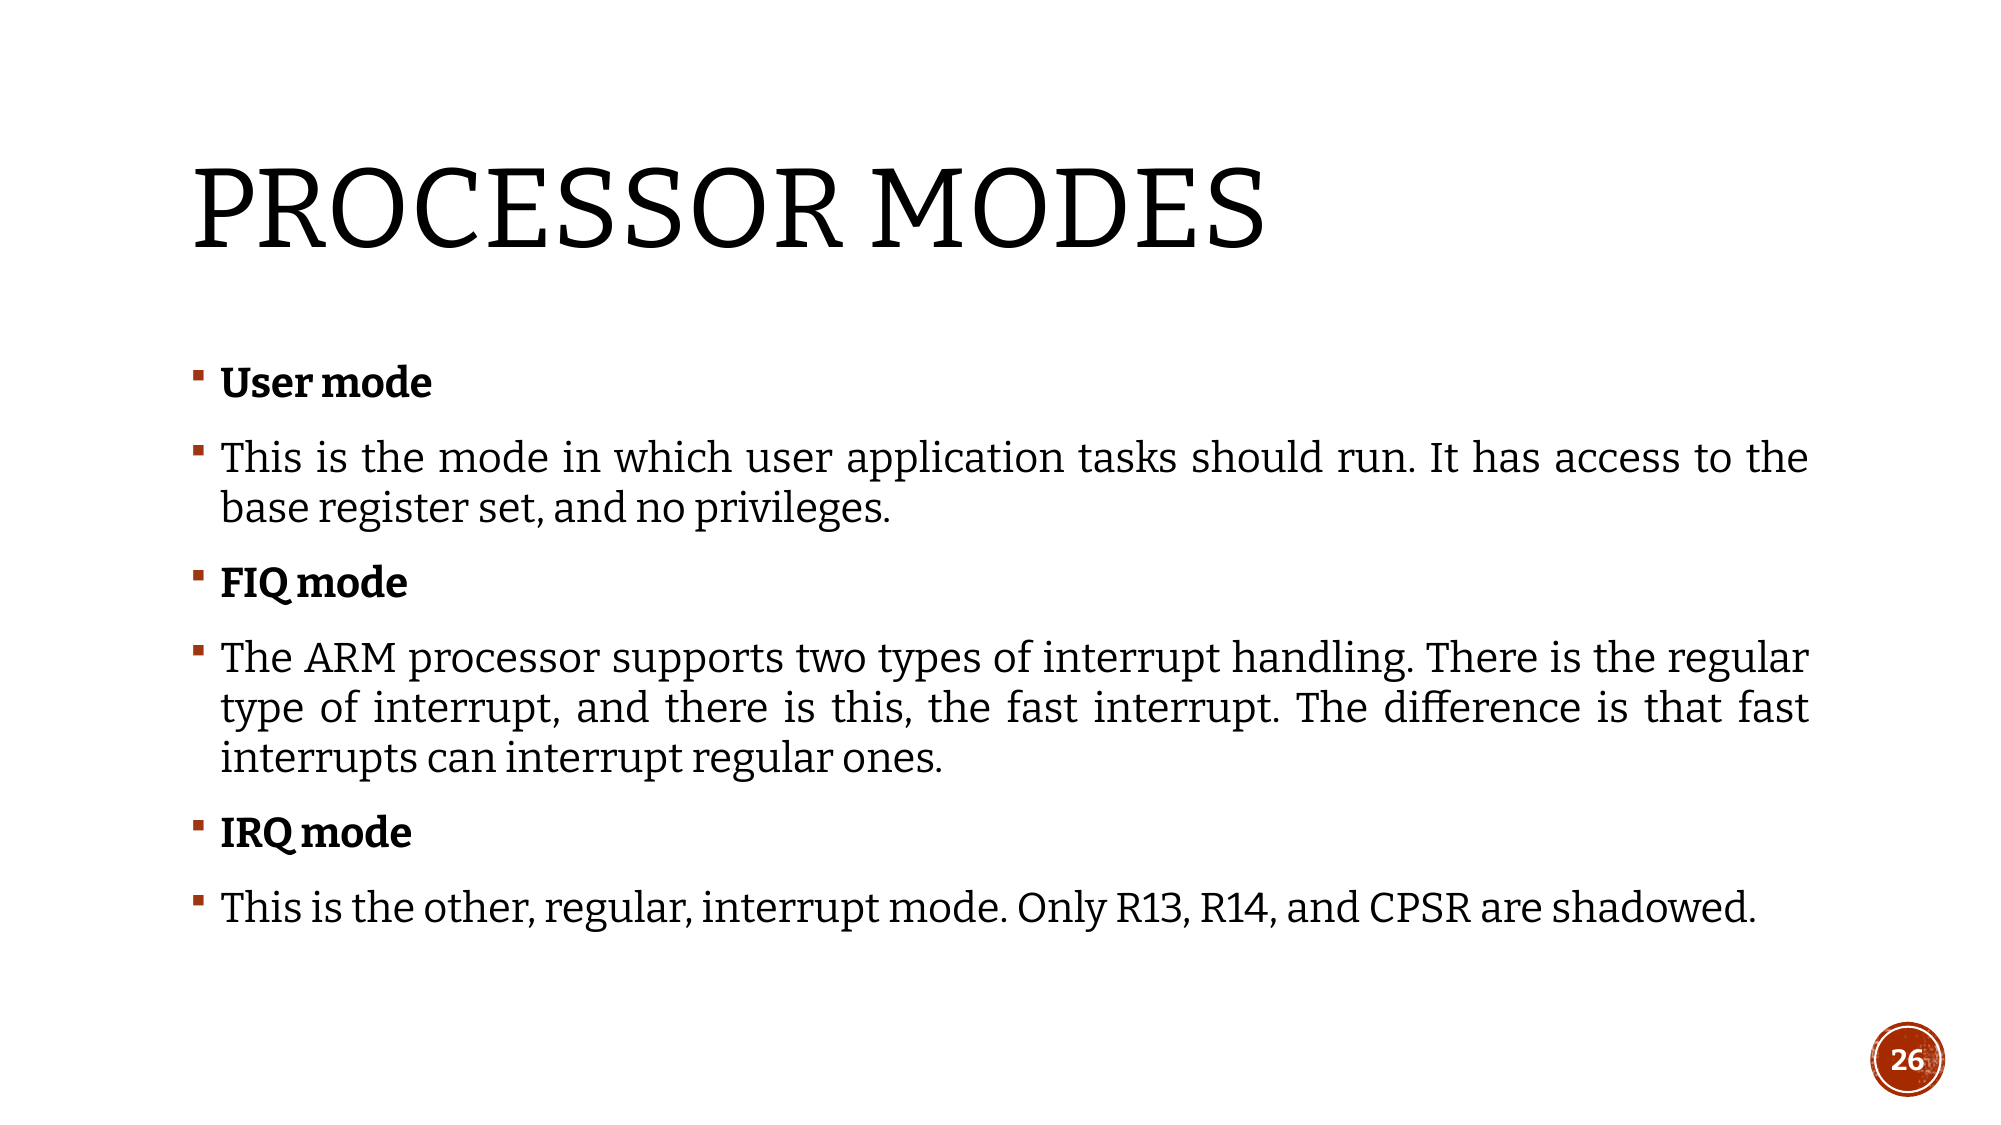

# Processor modes
User mode
This is the mode in which user application tasks should run. It has access to the base register set, and no privileges.
FIQ mode
The ARM processor supports two types of interrupt handling. There is the regular type of interrupt, and there is this, the fast interrupt. The difference is that fast interrupts can interrupt regular ones.
IRQ mode
This is the other, regular, interrupt mode. Only R13, R14, and CPSR are shadowed.
26